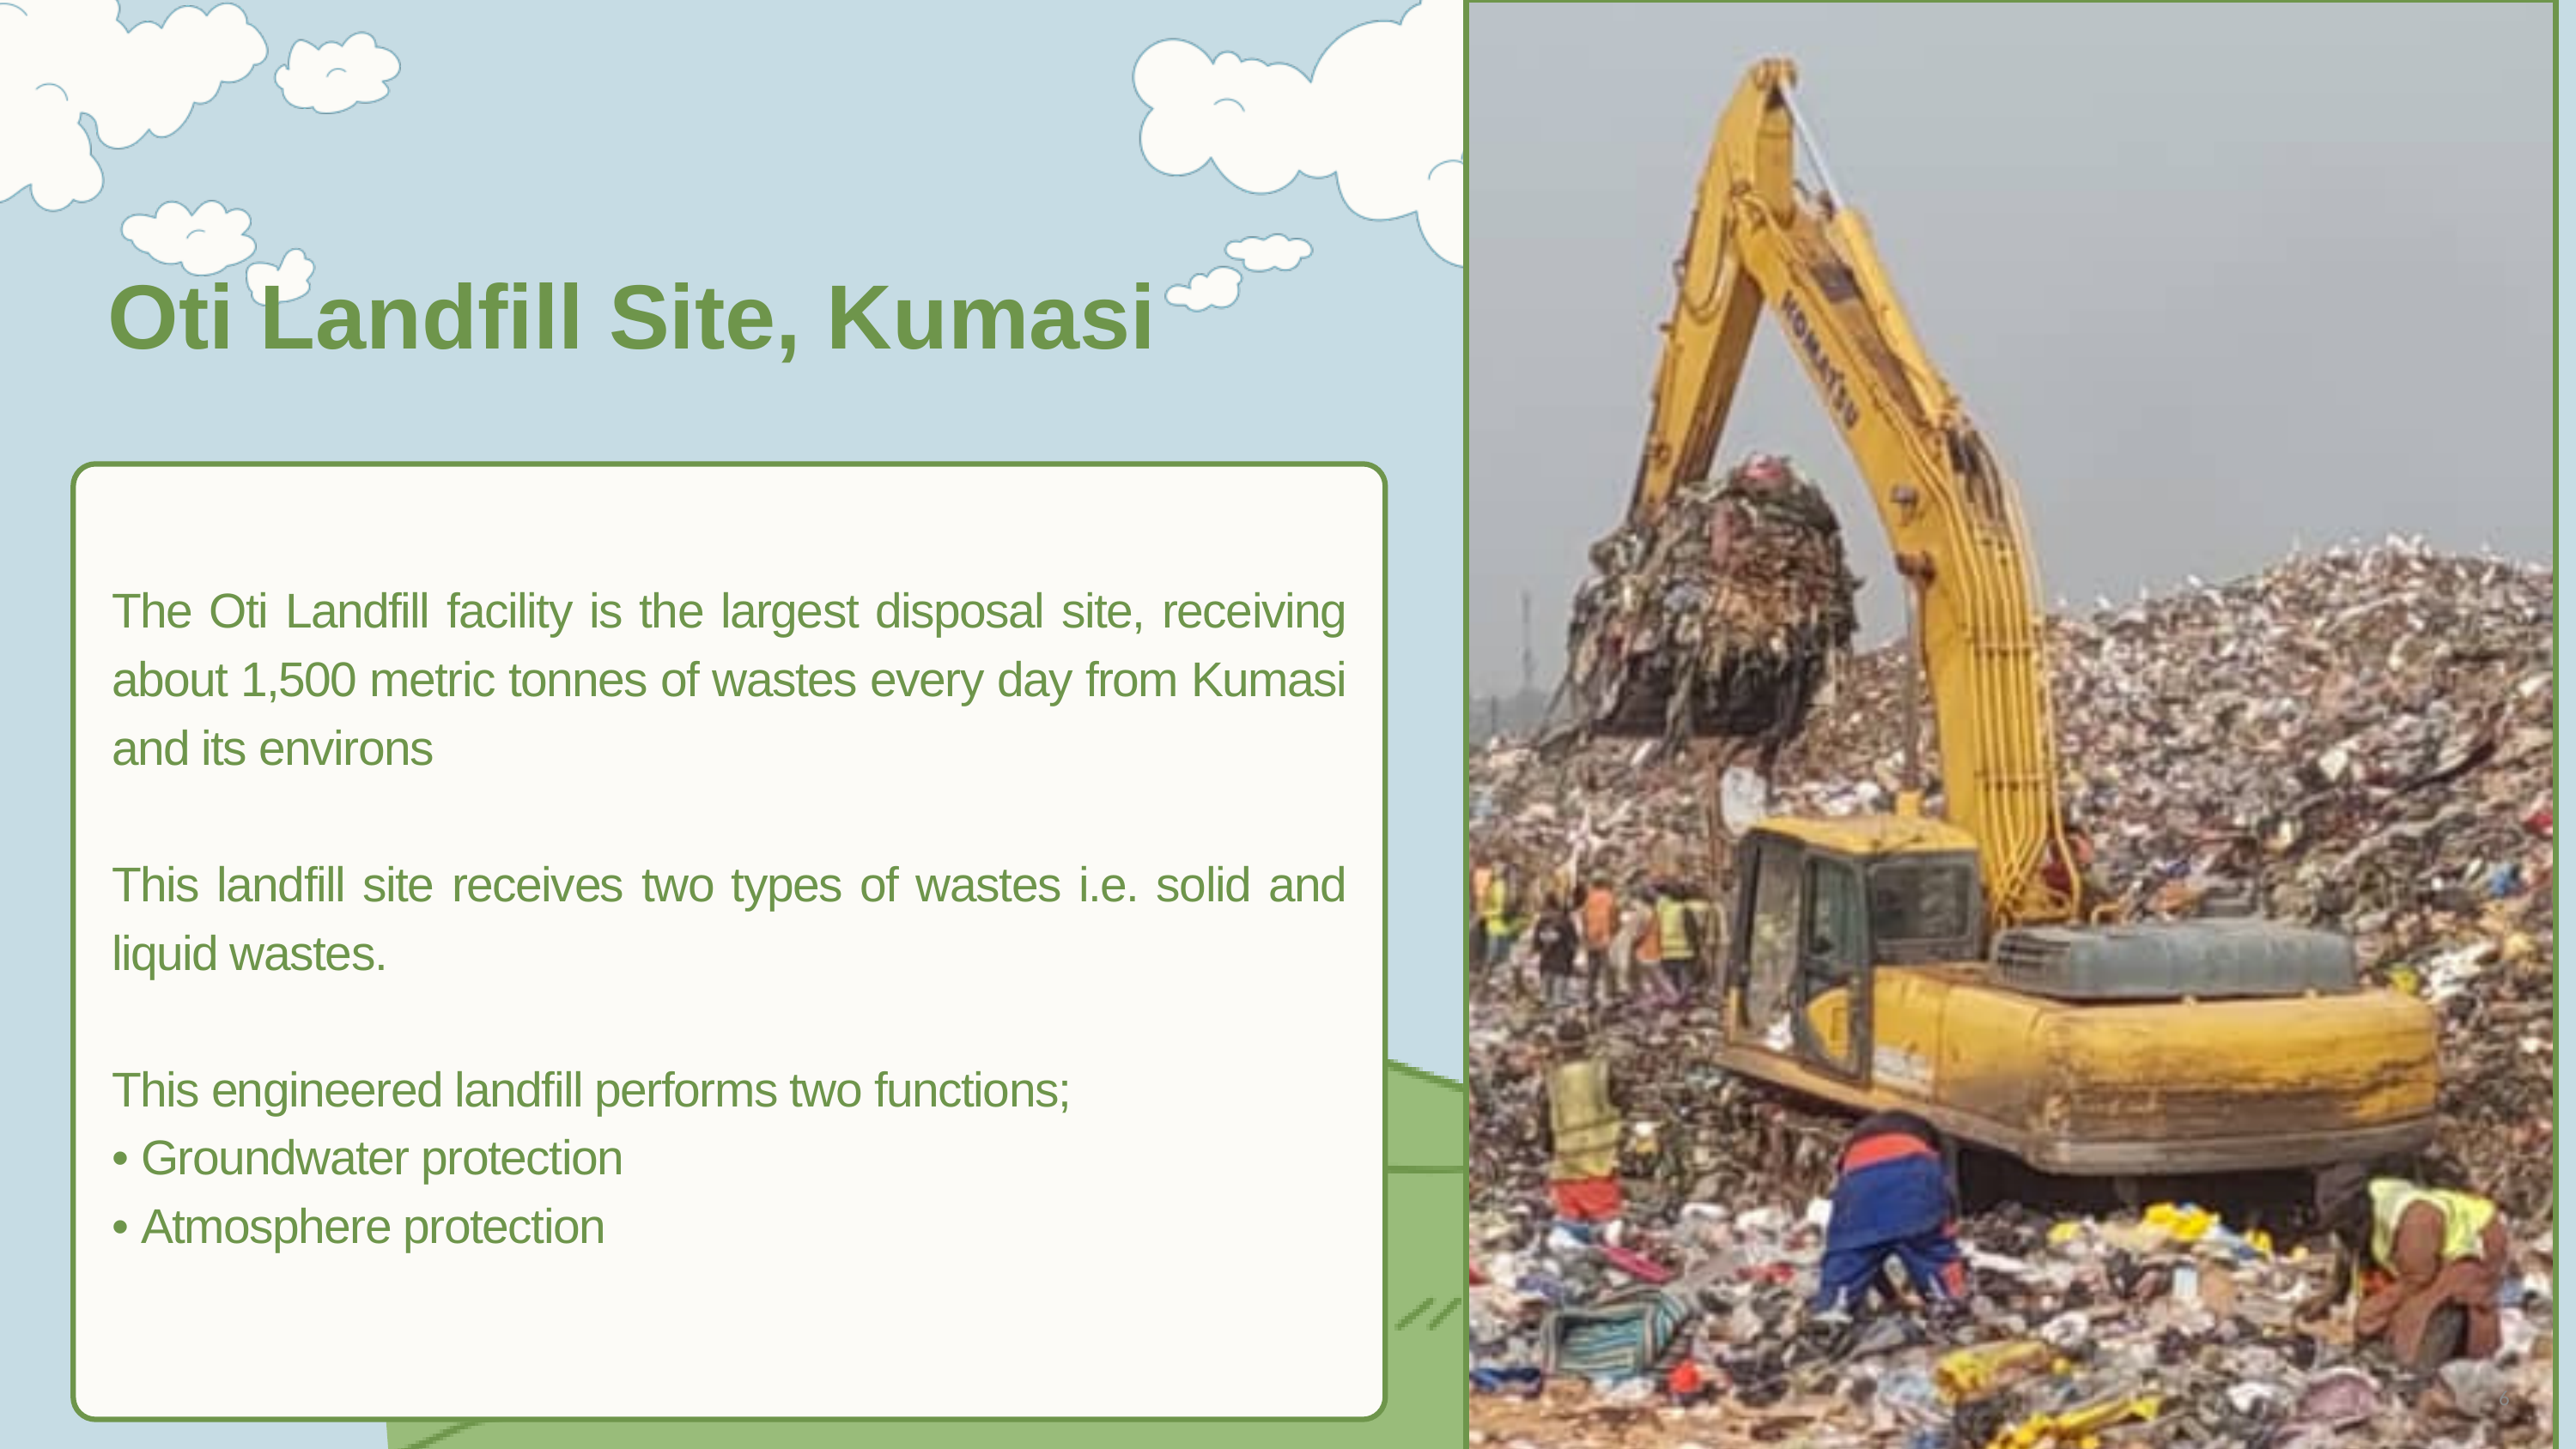

Oti Landfill Site, Kumasi

The Oti Landfill facility is the largest disposal site, receiving about 1,500 metric tonnes of wastes every day from Kumasi and its environs

This landfill site receives two types of wastes i.e. solid and liquid wastes.

This engineered landfill performs two functions;
• Groundwater protection
• Atmosphere protection

6